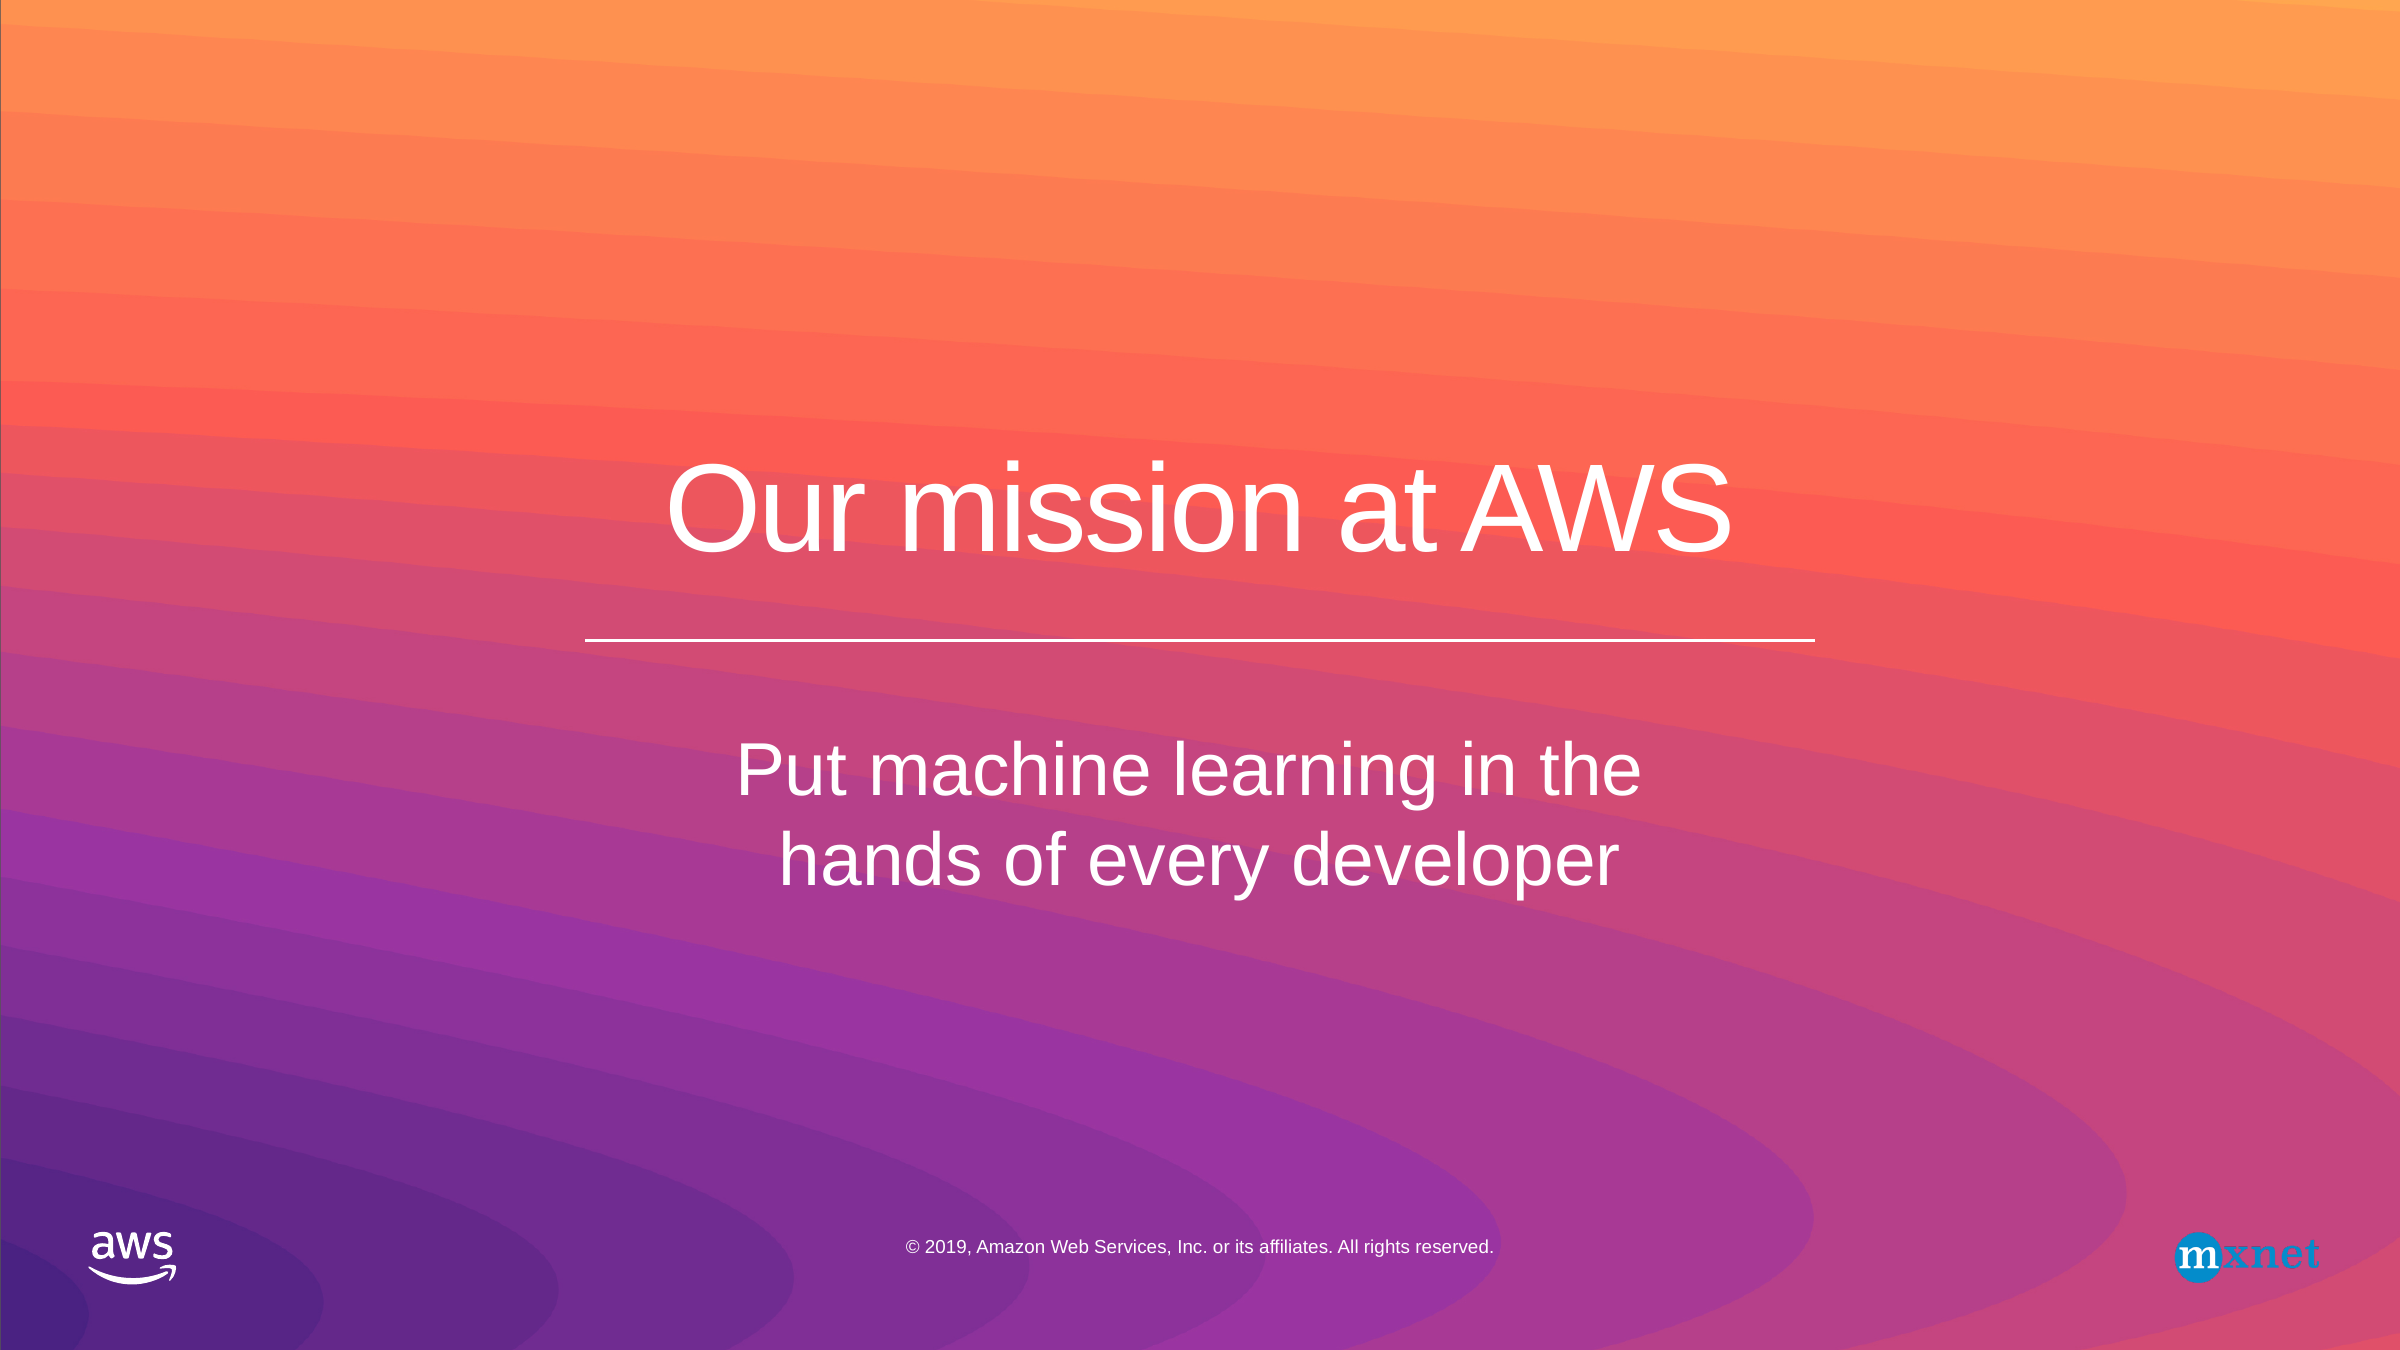

# Our mission at AWS
Put machine learning in the
hands of every developer